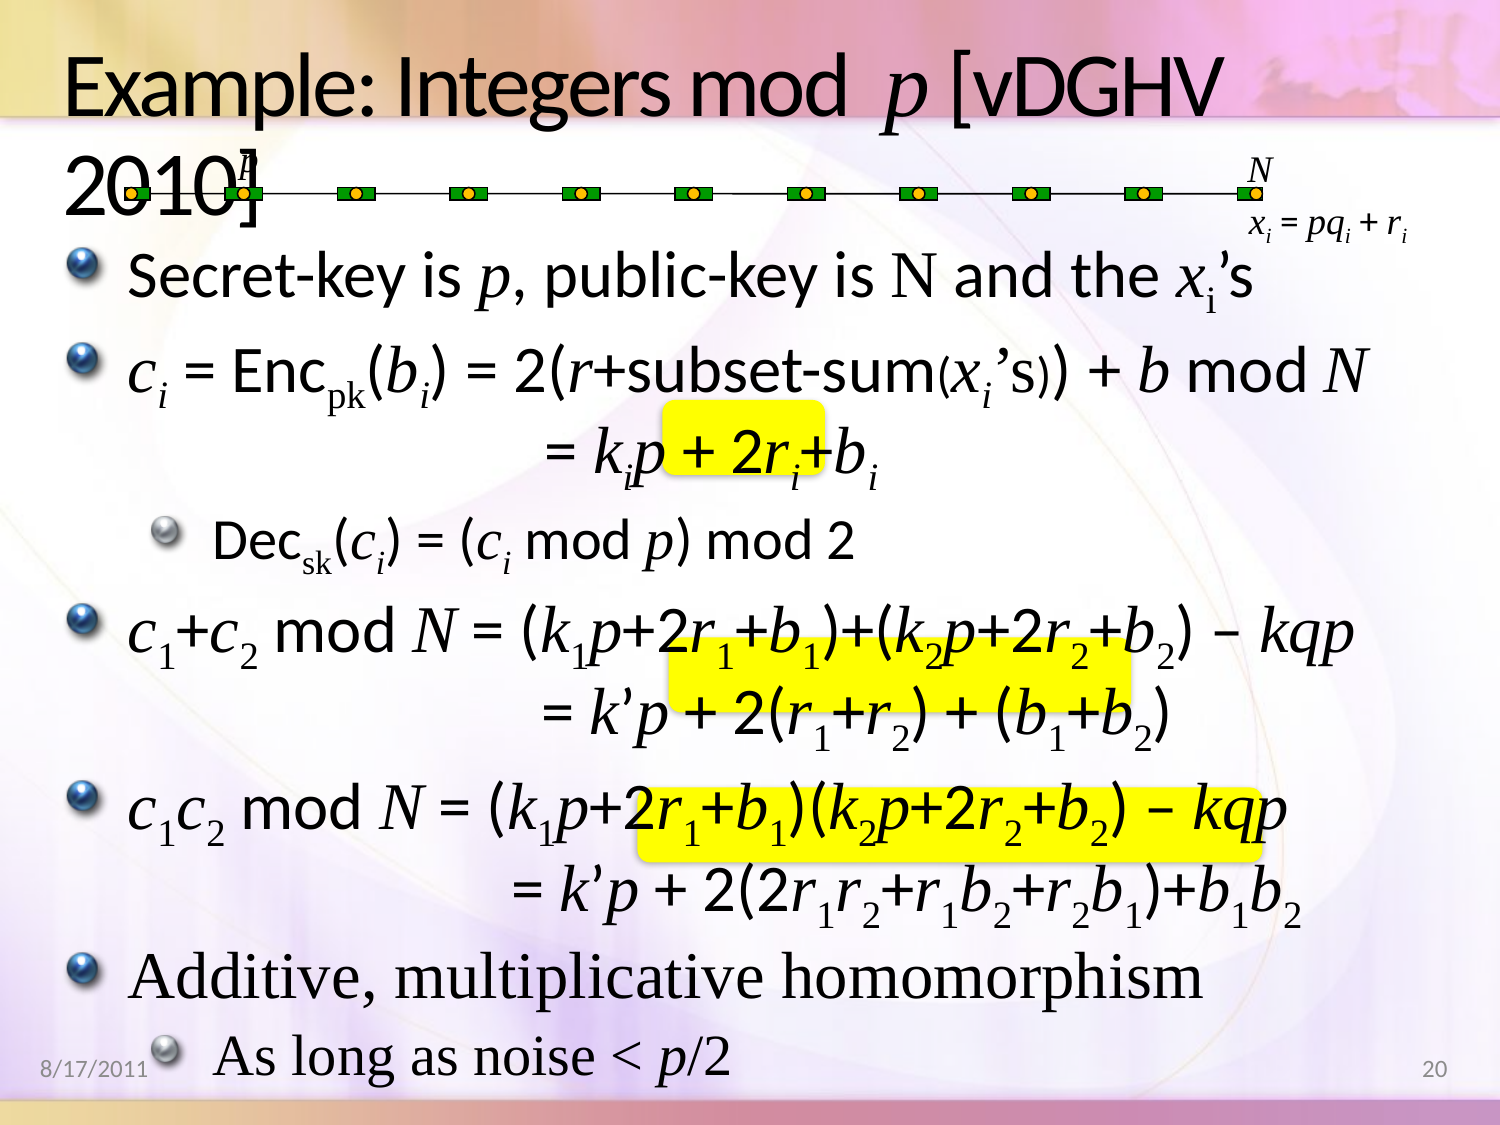

# Example: Integers mod  p [vDGHV 2010]
p
N

xi = pqi + ri

Secret-key is p, public-key is N and the xi’s
ci = Encpk(bi) = 2(r+subset-sum(xi’s)) + b mod N
 		       = kip + 2ri+bi
Decsk(ci) = (ci mod p) mod 2
c1+c2 mod N = (k1p+2r1+b1)+(k2p+2r2+b2) – kqp
		        = k’p + 2(r1+r2) + (b1+b2)
c1c2 mod N = (k1p+2r1+b1)(k2p+2r2+b2) – kqp
		      = k’p + 2(2r1r2+r1b2+r2b1)+b1b2
Additive, multiplicative homomorphism
As long as noise < p/2

8/17/2011
20